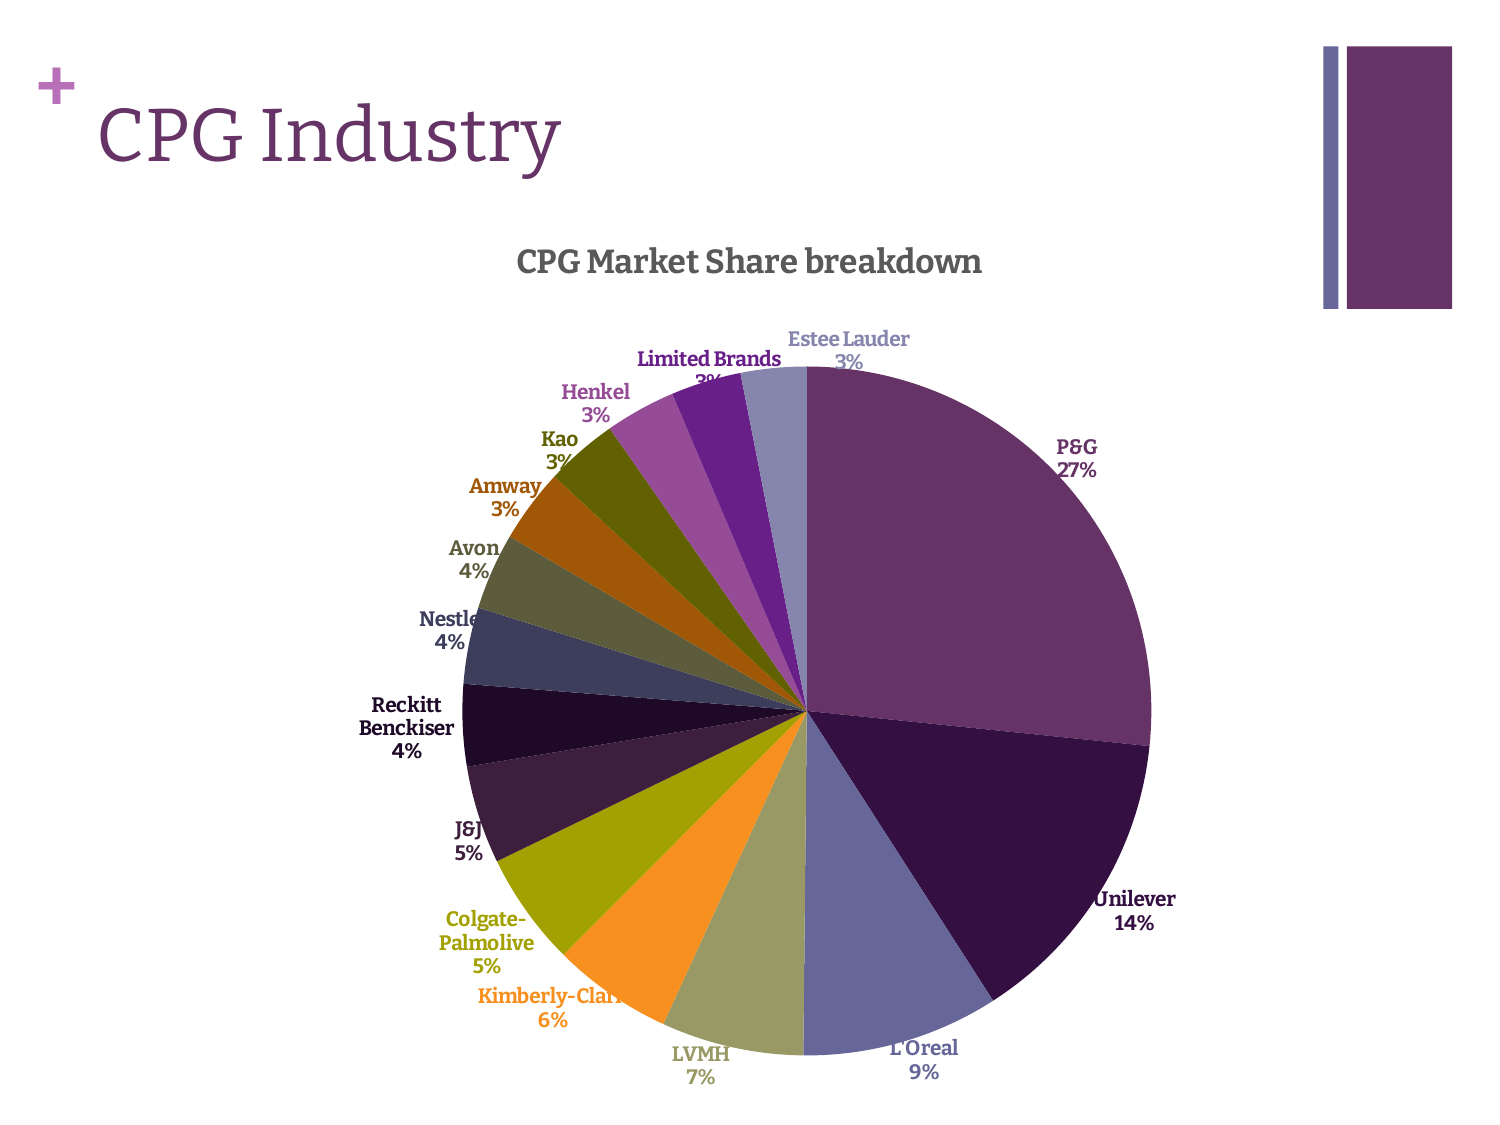

# CPG Industry

### Chart: CPG Market Share breakdown

| Category |  |
|---|---|
| P&G | 0.266276331699866 |
| Unilever | 0.142779863807039 |
| L'Oreal | 0.092566664545281 |
| LVMH | 0.0668236492076624 |
| Kimberly-Clark | 0.0564023420098008 |
| Colgate-Palmolive | 0.0532489021829059 |
| J&J | 0.0459714885763381 |
| Reckitt Benckiser | 0.0385031502577484 |
| Nestle | 0.0359574874307898 |
| Avon | 0.0359320308025202 |
| Amway | 0.0346846560173105 |
| Kao | 0.0338955005409534 |
| Henkel | 0.0330681601221918 |
| Limited Brands | 0.0329790619232483 |
| Estee Lauder | 0.0309107108763444 |